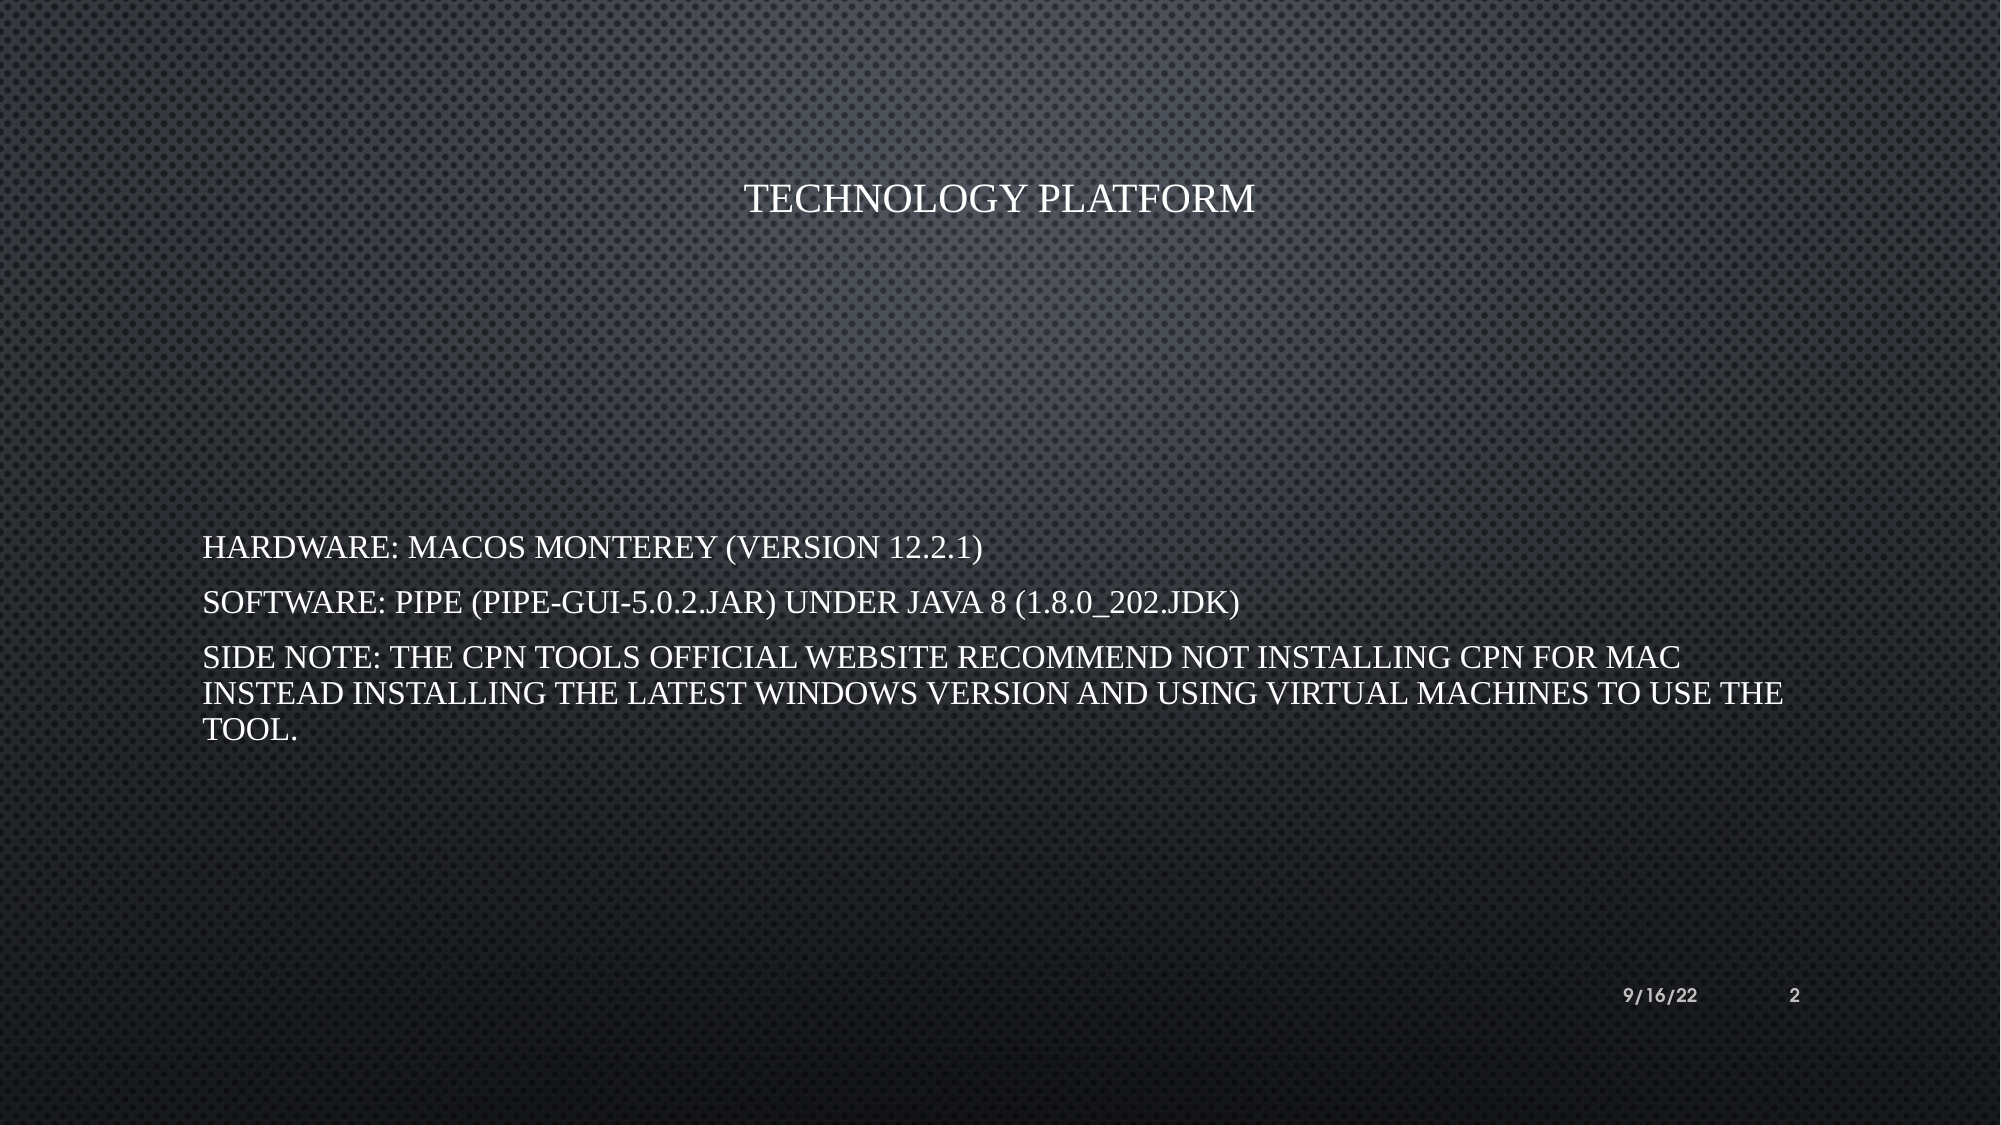

# Technology Platform
Hardware: macOS Monterey (Version 12.2.1)
Software: PIPE (PIPE-gui-5.0.2.jar) under JAVA 8 (1.8.0_202.jdk)
Side Note: the CPN tools official website recommend not installing CPN for mac instead installing the latest windows version and using virtual machines to use the tool.

9/16/22
2